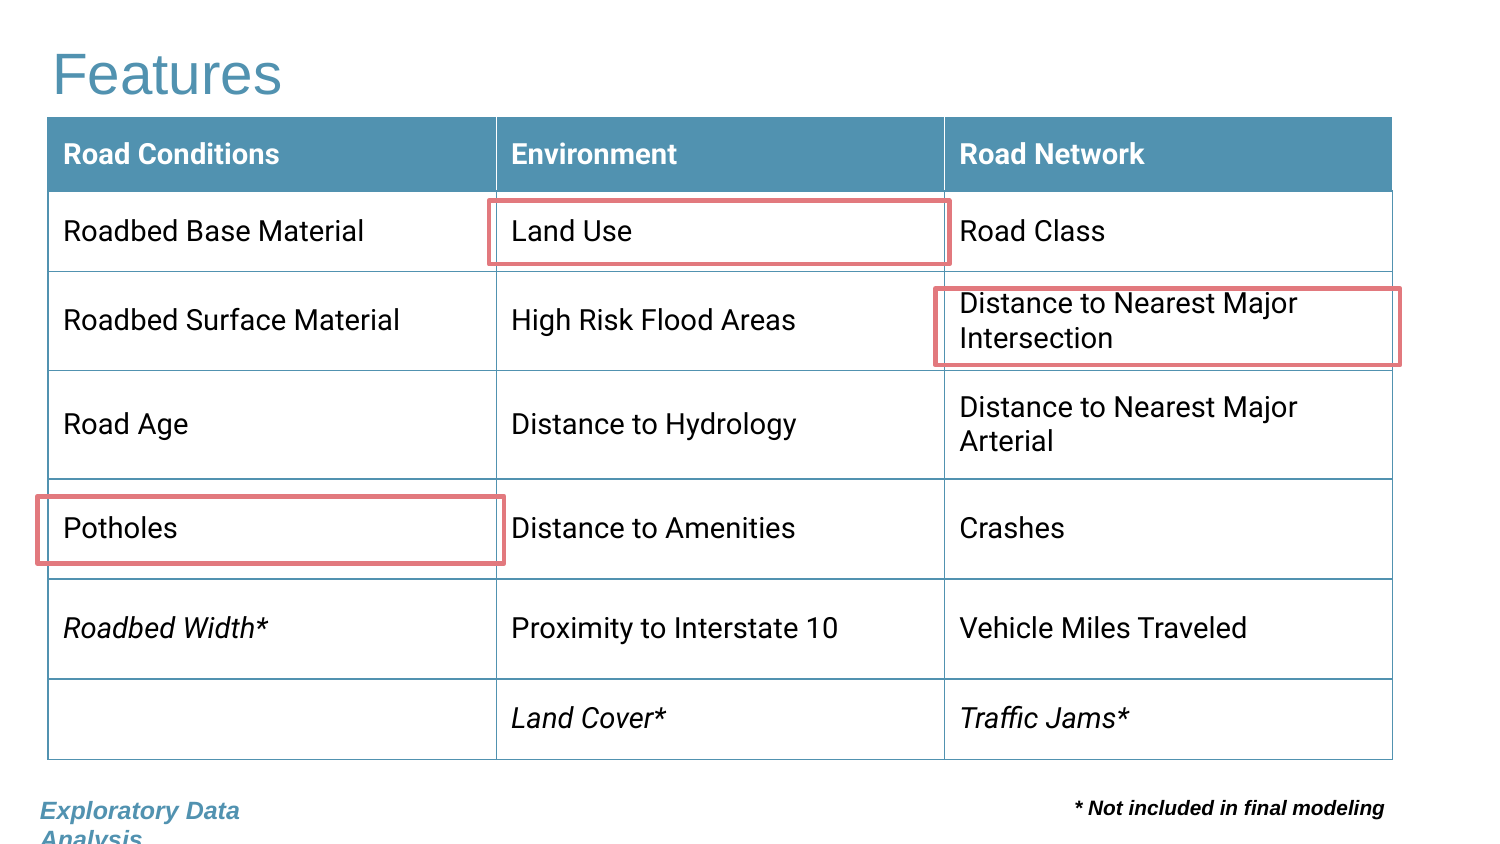

Features

| Road Conditions | Environment | Road Network |
| --- | --- | --- |
| Roadbed Base Material | Land Use | Road Class |
| Roadbed Surface Material | High Risk Flood Areas | Distance to Nearest Major Intersection |
| Road Age | Distance to Hydrology | Distance to Nearest Major Arterial |
| Potholes | Distance to Amenities | Crashes |
| Roadbed Width\* | Proximity to Interstate 10 | Vehicle Miles Traveled |
|  | Land Cover\* | Traffic Jams\* |

Exploratory Data Analysis
* Not included in final modeling